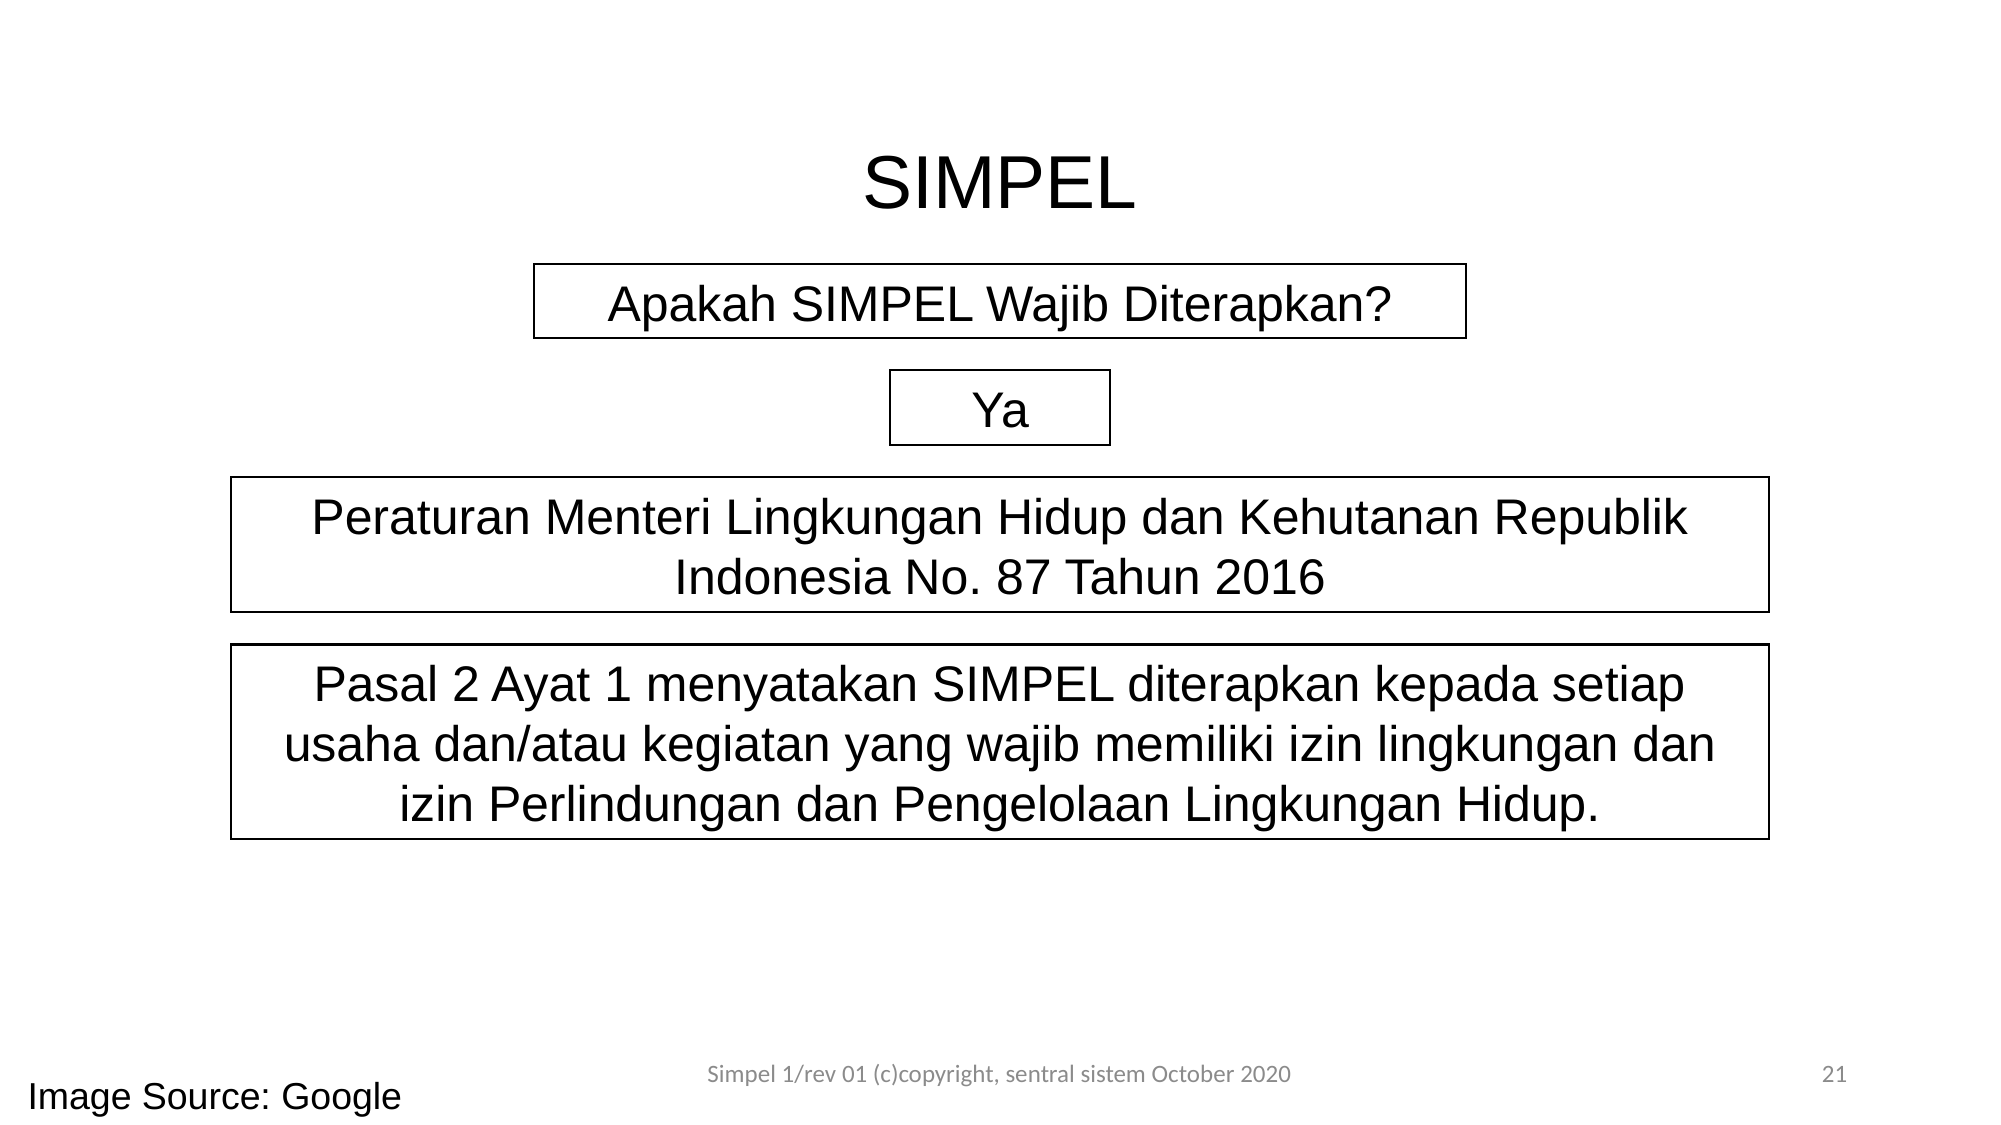

SIMPEL
Apakah SIMPEL Wajib Diterapkan?
Ya
Peraturan Menteri Lingkungan Hidup dan Kehutanan Republik Indonesia No. 87 Tahun 2016
Pasal 2 Ayat 1 menyatakan SIMPEL diterapkan kepada setiap usaha dan/atau kegiatan yang wajib memiliki izin lingkungan dan izin Perlindungan dan Pengelolaan Lingkungan Hidup.
Simpel 1/rev 01 (c)copyright, sentral sistem October 2020
21
Image Source: Google